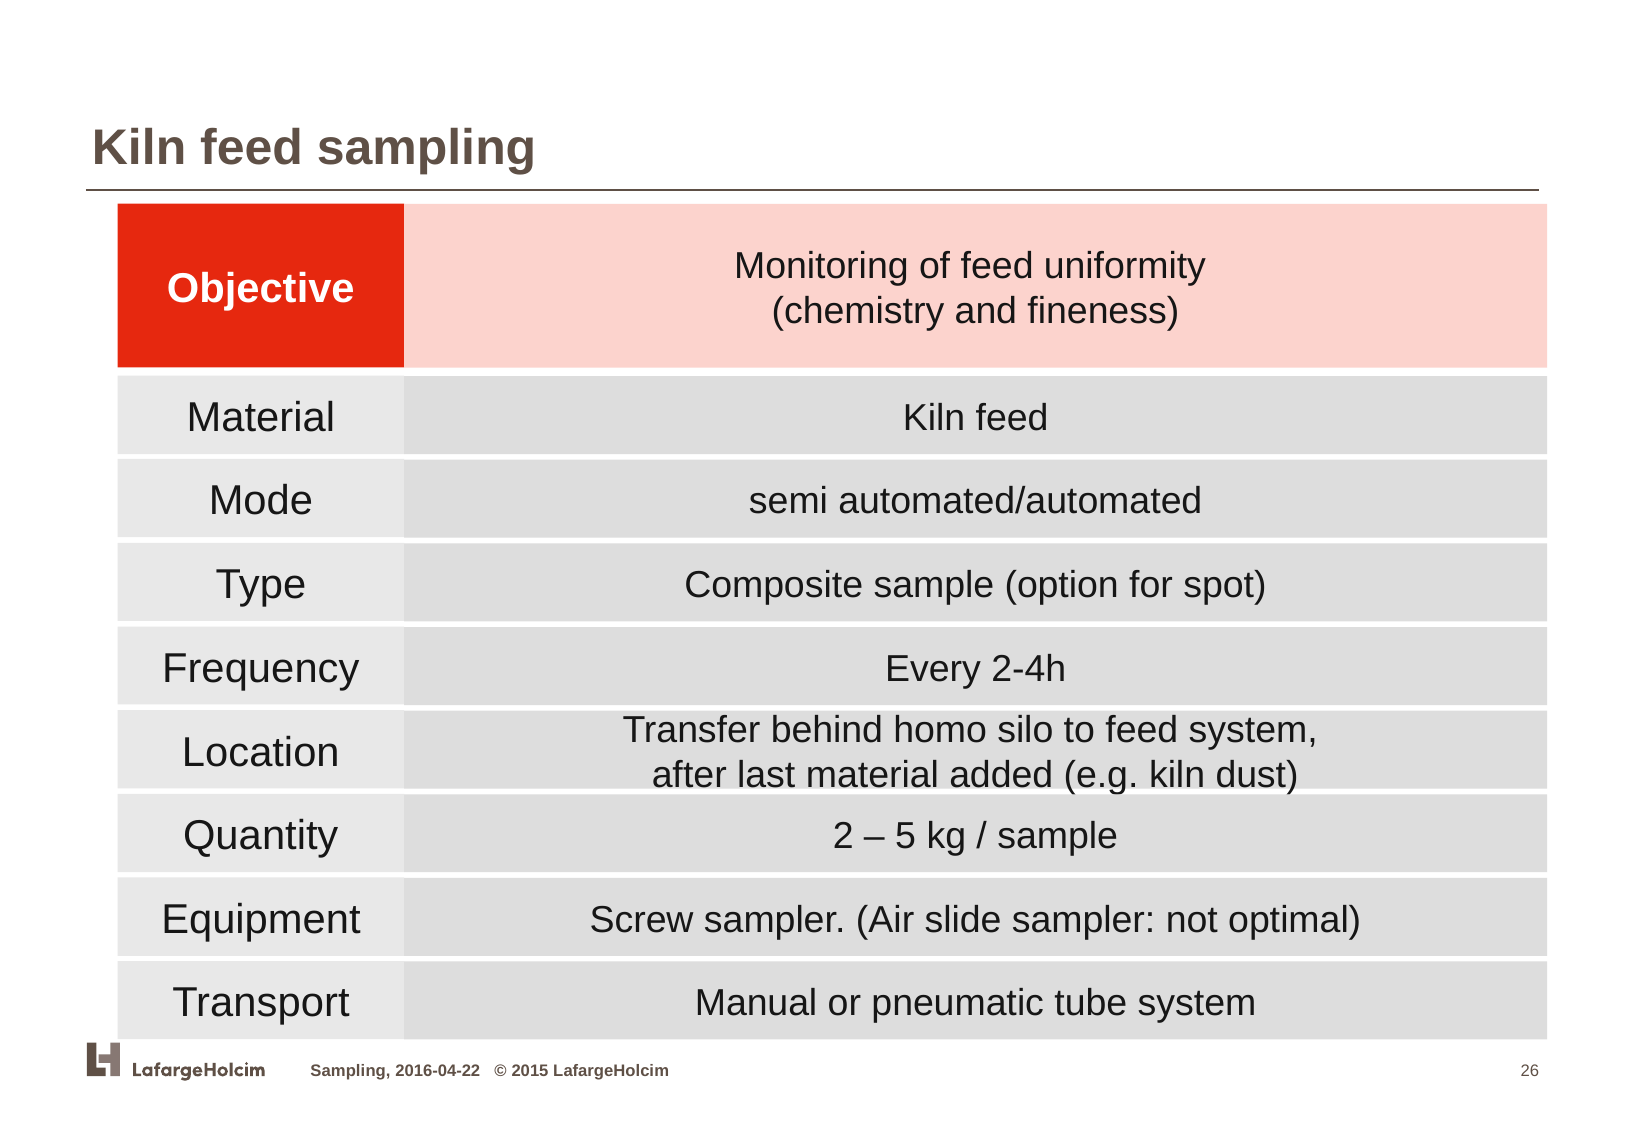

Kiln feed sampling
Objective
Monitoring of feed uniformity
(chemistry and fineness)
Material
Kiln feed
Mode
semi automated/automated
Type
Composite sample (option for spot)
Frequency
Every 2-4h
Location
Transfer behind homo silo to feed system,
after last material added (e.g. kiln dust)
Quantity
2 – 5 kg / sample
Equipment
Screw sampler. (Air slide sampler: not optimal)
Transport
Manual or pneumatic tube system
Sampling, 2016-04-22   © 2015 LafargeHolcim
26